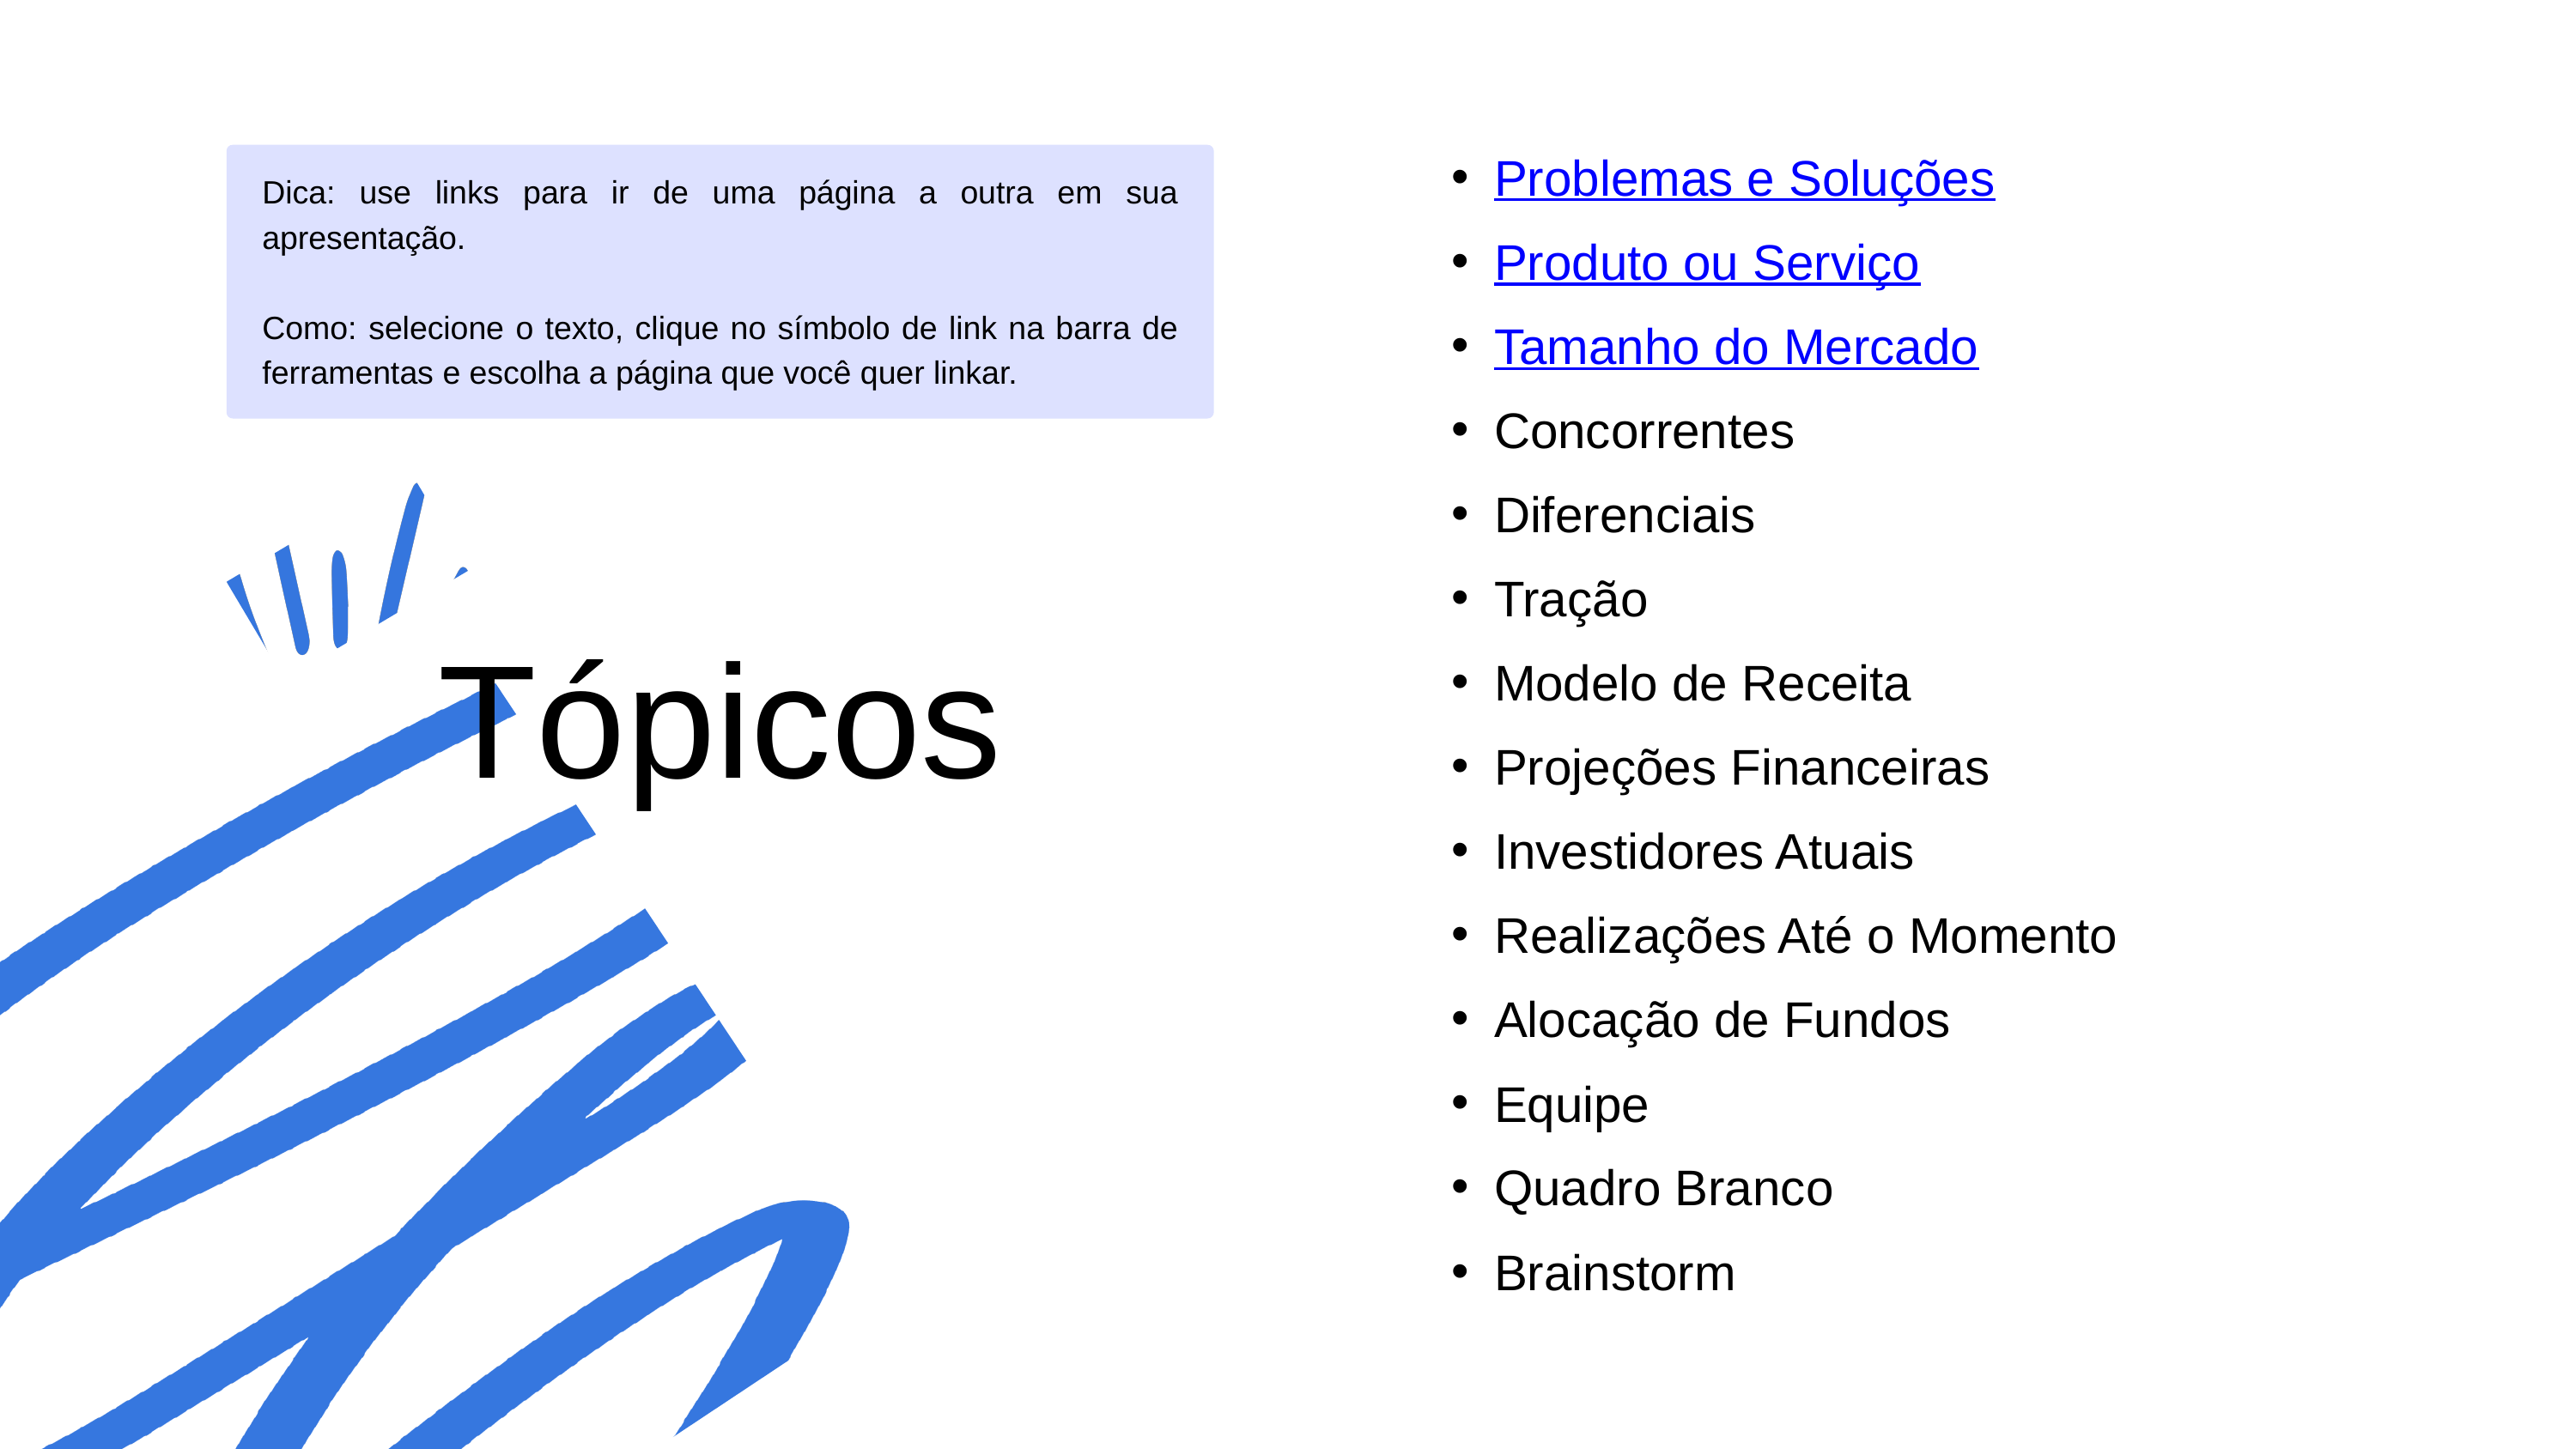

Problemas e Soluções
Produto ou Serviço
Tamanho do Mercado
Concorrentes
Diferenciais
Tração
Modelo de Receita
Projeções Financeiras
Investidores Atuais
Realizações Até o Momento
Alocação de Fundos
Equipe
Quadro Branco
Brainstorm

Dica: use links para ir de uma página a outra em sua apresentação.

Como: selecione o texto, clique no símbolo de link na barra de ferramentas e escolha a página que você quer linkar.

Tópicos